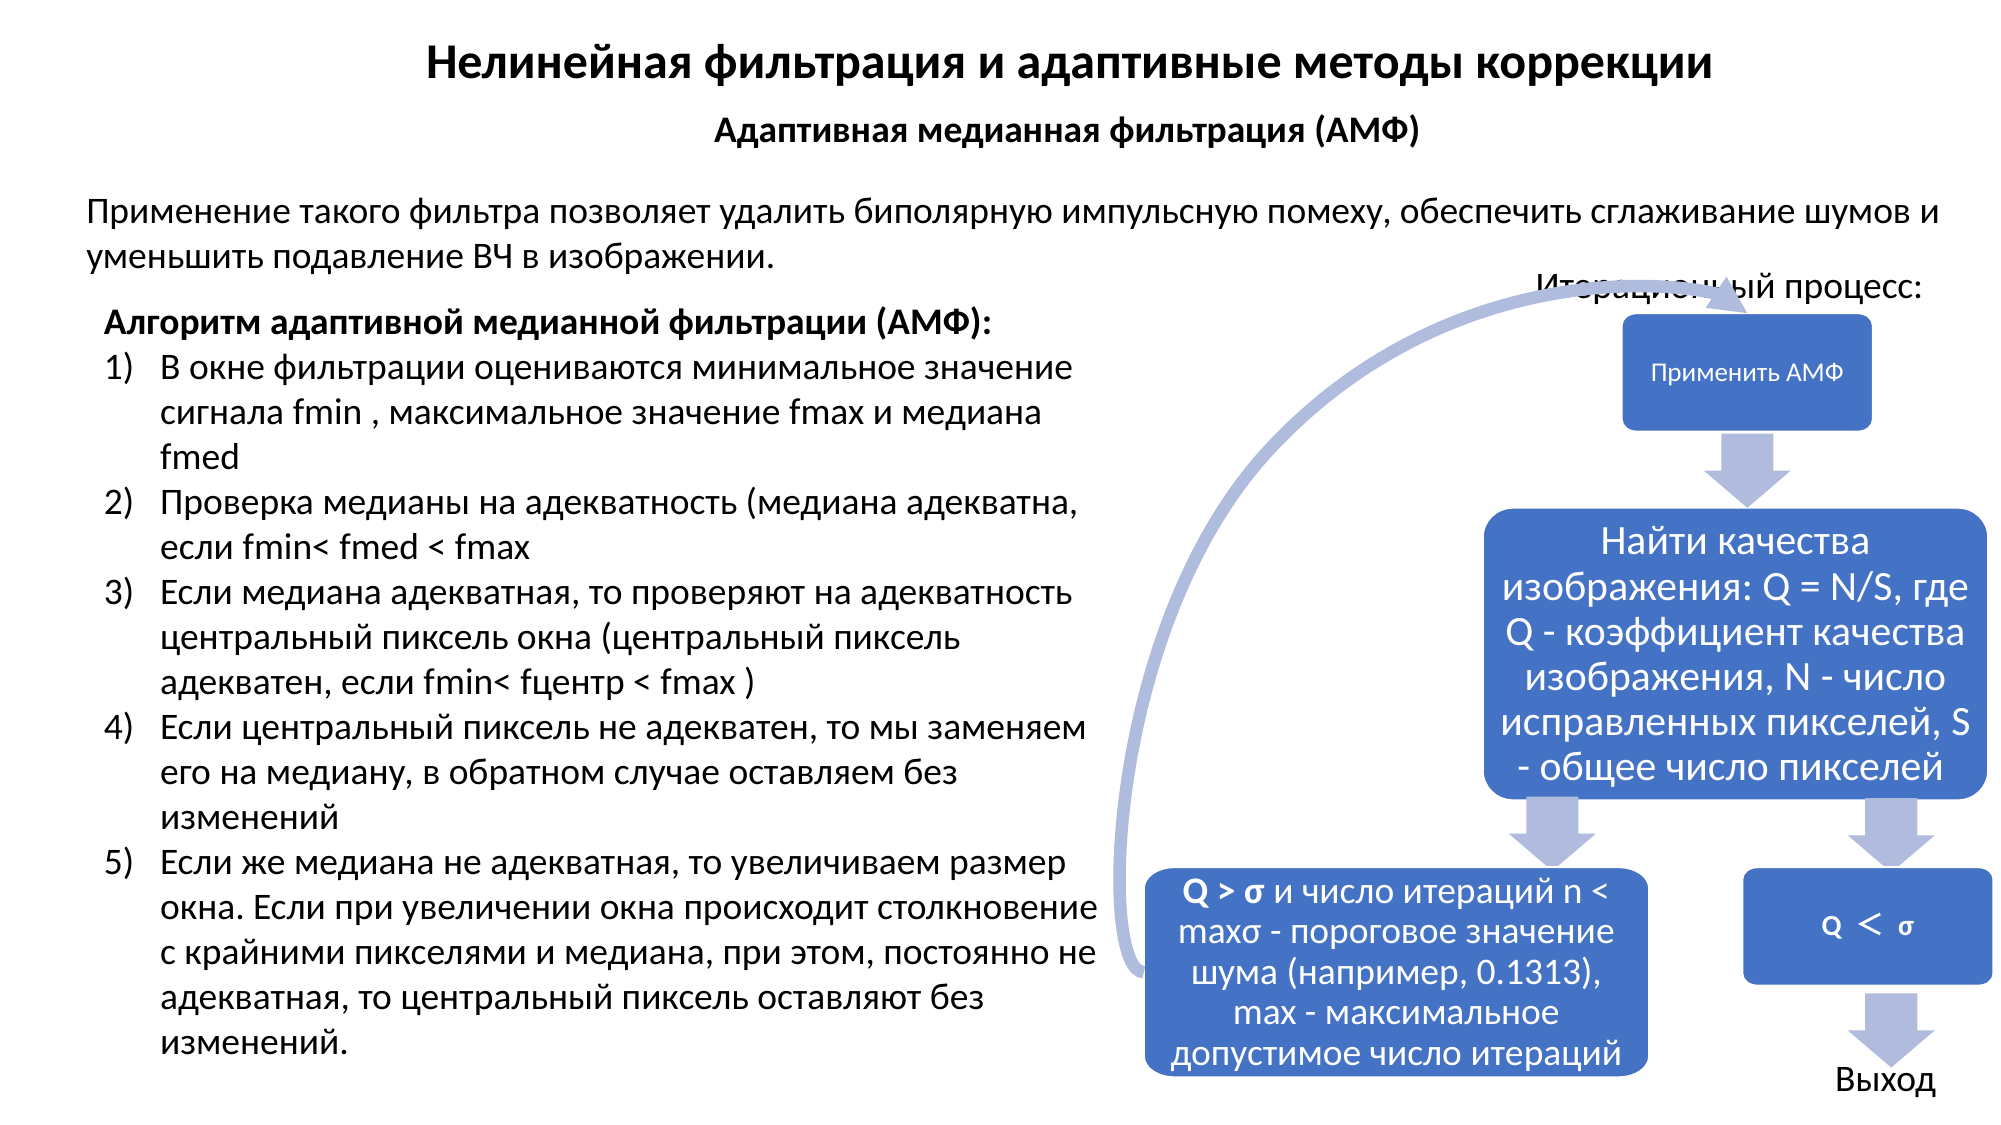

Нелинейная фильтрация и адаптивные методы коррекции
Адаптивная медианная фильтрация (АМФ)
Применение такого фильтра позволяет удалить биполярную импульсную помеху, обеспечить сглаживание шумов и уменьшить подавление ВЧ в изображении.
Итерационный процесс:
Алгоритм адаптивной медианной фильтрации (АМФ):
В окне фильтрации оцениваются минимальное значение сигнала fmin , максимальное значение fmax и медиана fmed
Проверка медианы на адекватность (медиана адекватна, если fmin< fmed < fmax
Если медиана адекватная, то проверяют на адекватность центральный пиксель окна (центральный пиксель адекватен, если fmin< fцентр < fmax )
Если центральный пиксель не адекватен, то мы заменяем его на медиану, в обратном случае оставляем без изменений
Если же медиана не адекватная, то увеличиваем размер окна. Если при увеличении окна происходит столкновение с крайними пикселями и медиана, при этом, постоянно не адекватная, то центральный пиксель оставляют без изменений.
Применить АМФ
Найти качества изображения: Q = N/S, где Q - коэффициент качества изображения, N - число исправленных пикселей, S - общее число пикселей

Q > σ и число итераций n < maxσ - пороговое значение шума (например, 0.1313), max - максимальное допустимое число итераций

Q ＜ σ

Выход